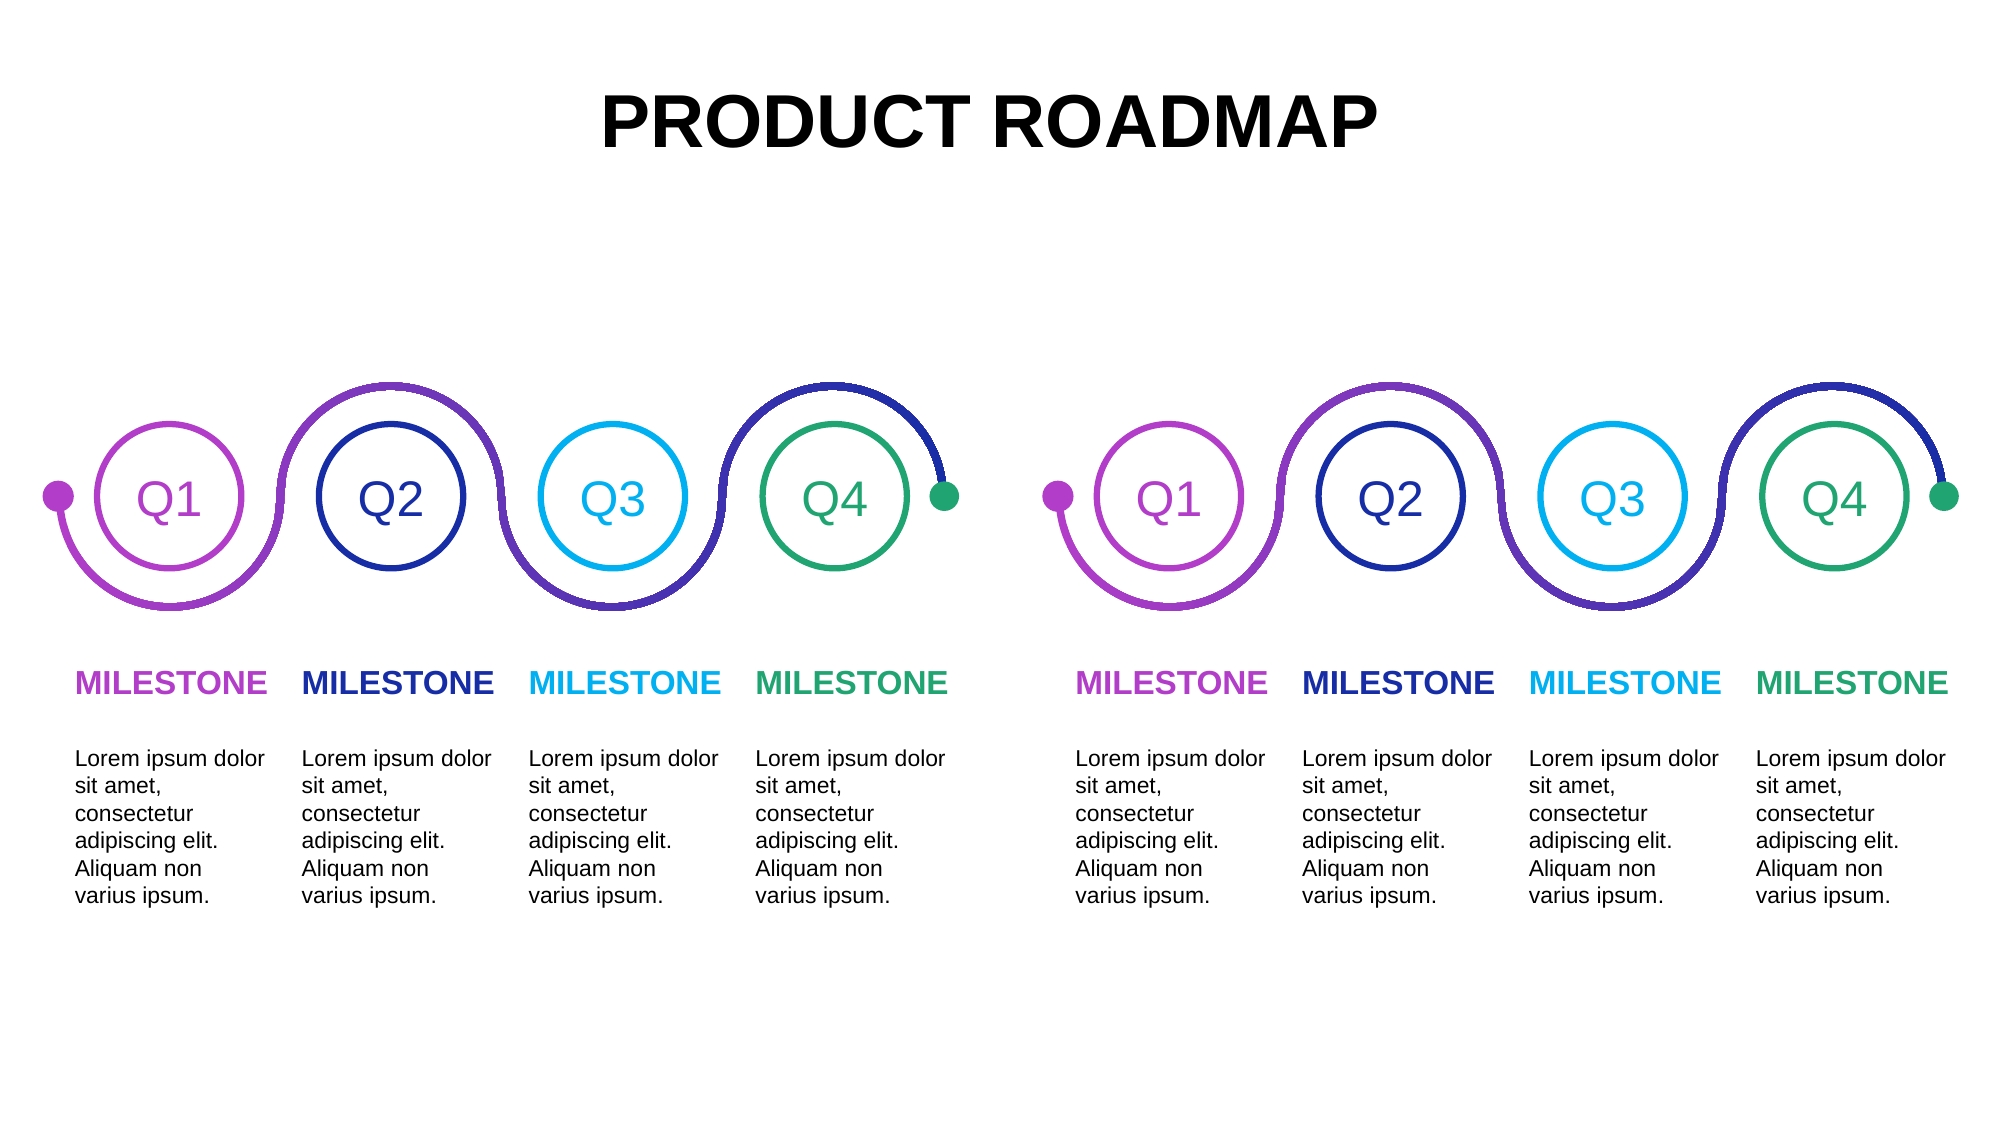

# Product Roadmap

Q1
Q2
Q3
Q4
Q1
Q2
Q3
Q4

MILESTONE
MILESTONE
MILESTONE
MILESTONE
MILESTONE
MILESTONE
MILESTONE
MILESTONE
Lorem ipsum dolor sit amet, consectetur adipiscing elit. Aliquam non varius ipsum.

Lorem ipsum dolor sit amet, consectetur adipiscing elit. Aliquam non varius ipsum.

Lorem ipsum dolor sit amet, consectetur adipiscing elit. Aliquam non varius ipsum.

Lorem ipsum dolor sit amet, consectetur adipiscing elit. Aliquam non varius ipsum.

Lorem ipsum dolor sit amet, consectetur adipiscing elit. Aliquam non varius ipsum.

Lorem ipsum dolor sit amet, consectetur adipiscing elit. Aliquam non varius ipsum.

Lorem ipsum dolor sit amet, consectetur adipiscing elit. Aliquam non varius ipsum.

Lorem ipsum dolor sit amet, consectetur adipiscing elit. Aliquam non varius ipsum.